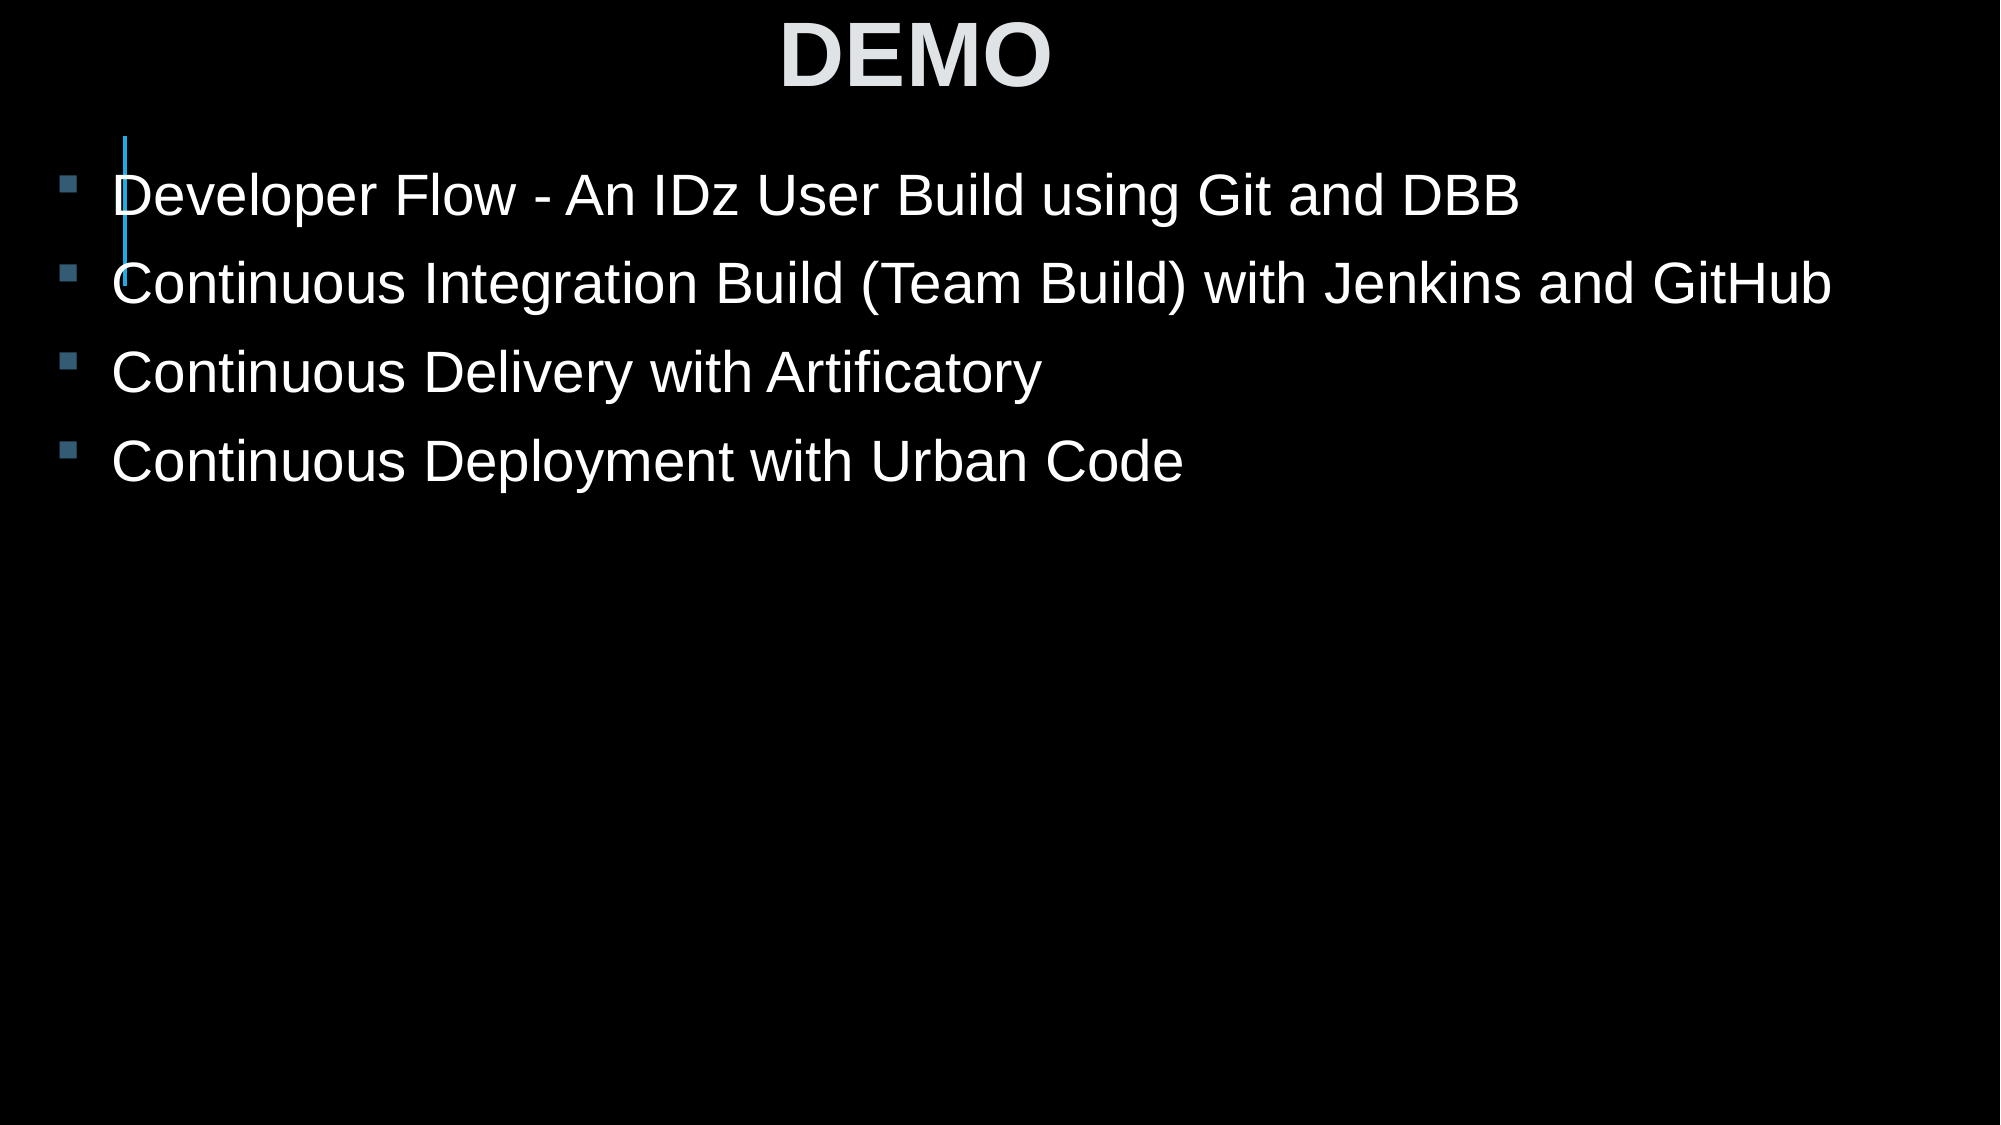

DEMO
Developer Flow - An IDz User Build using Git and DBB
Continuous Integration Build (Team Build) with Jenkins and GitHub
Continuous Delivery with Artificatory
Continuous Deployment with Urban Code